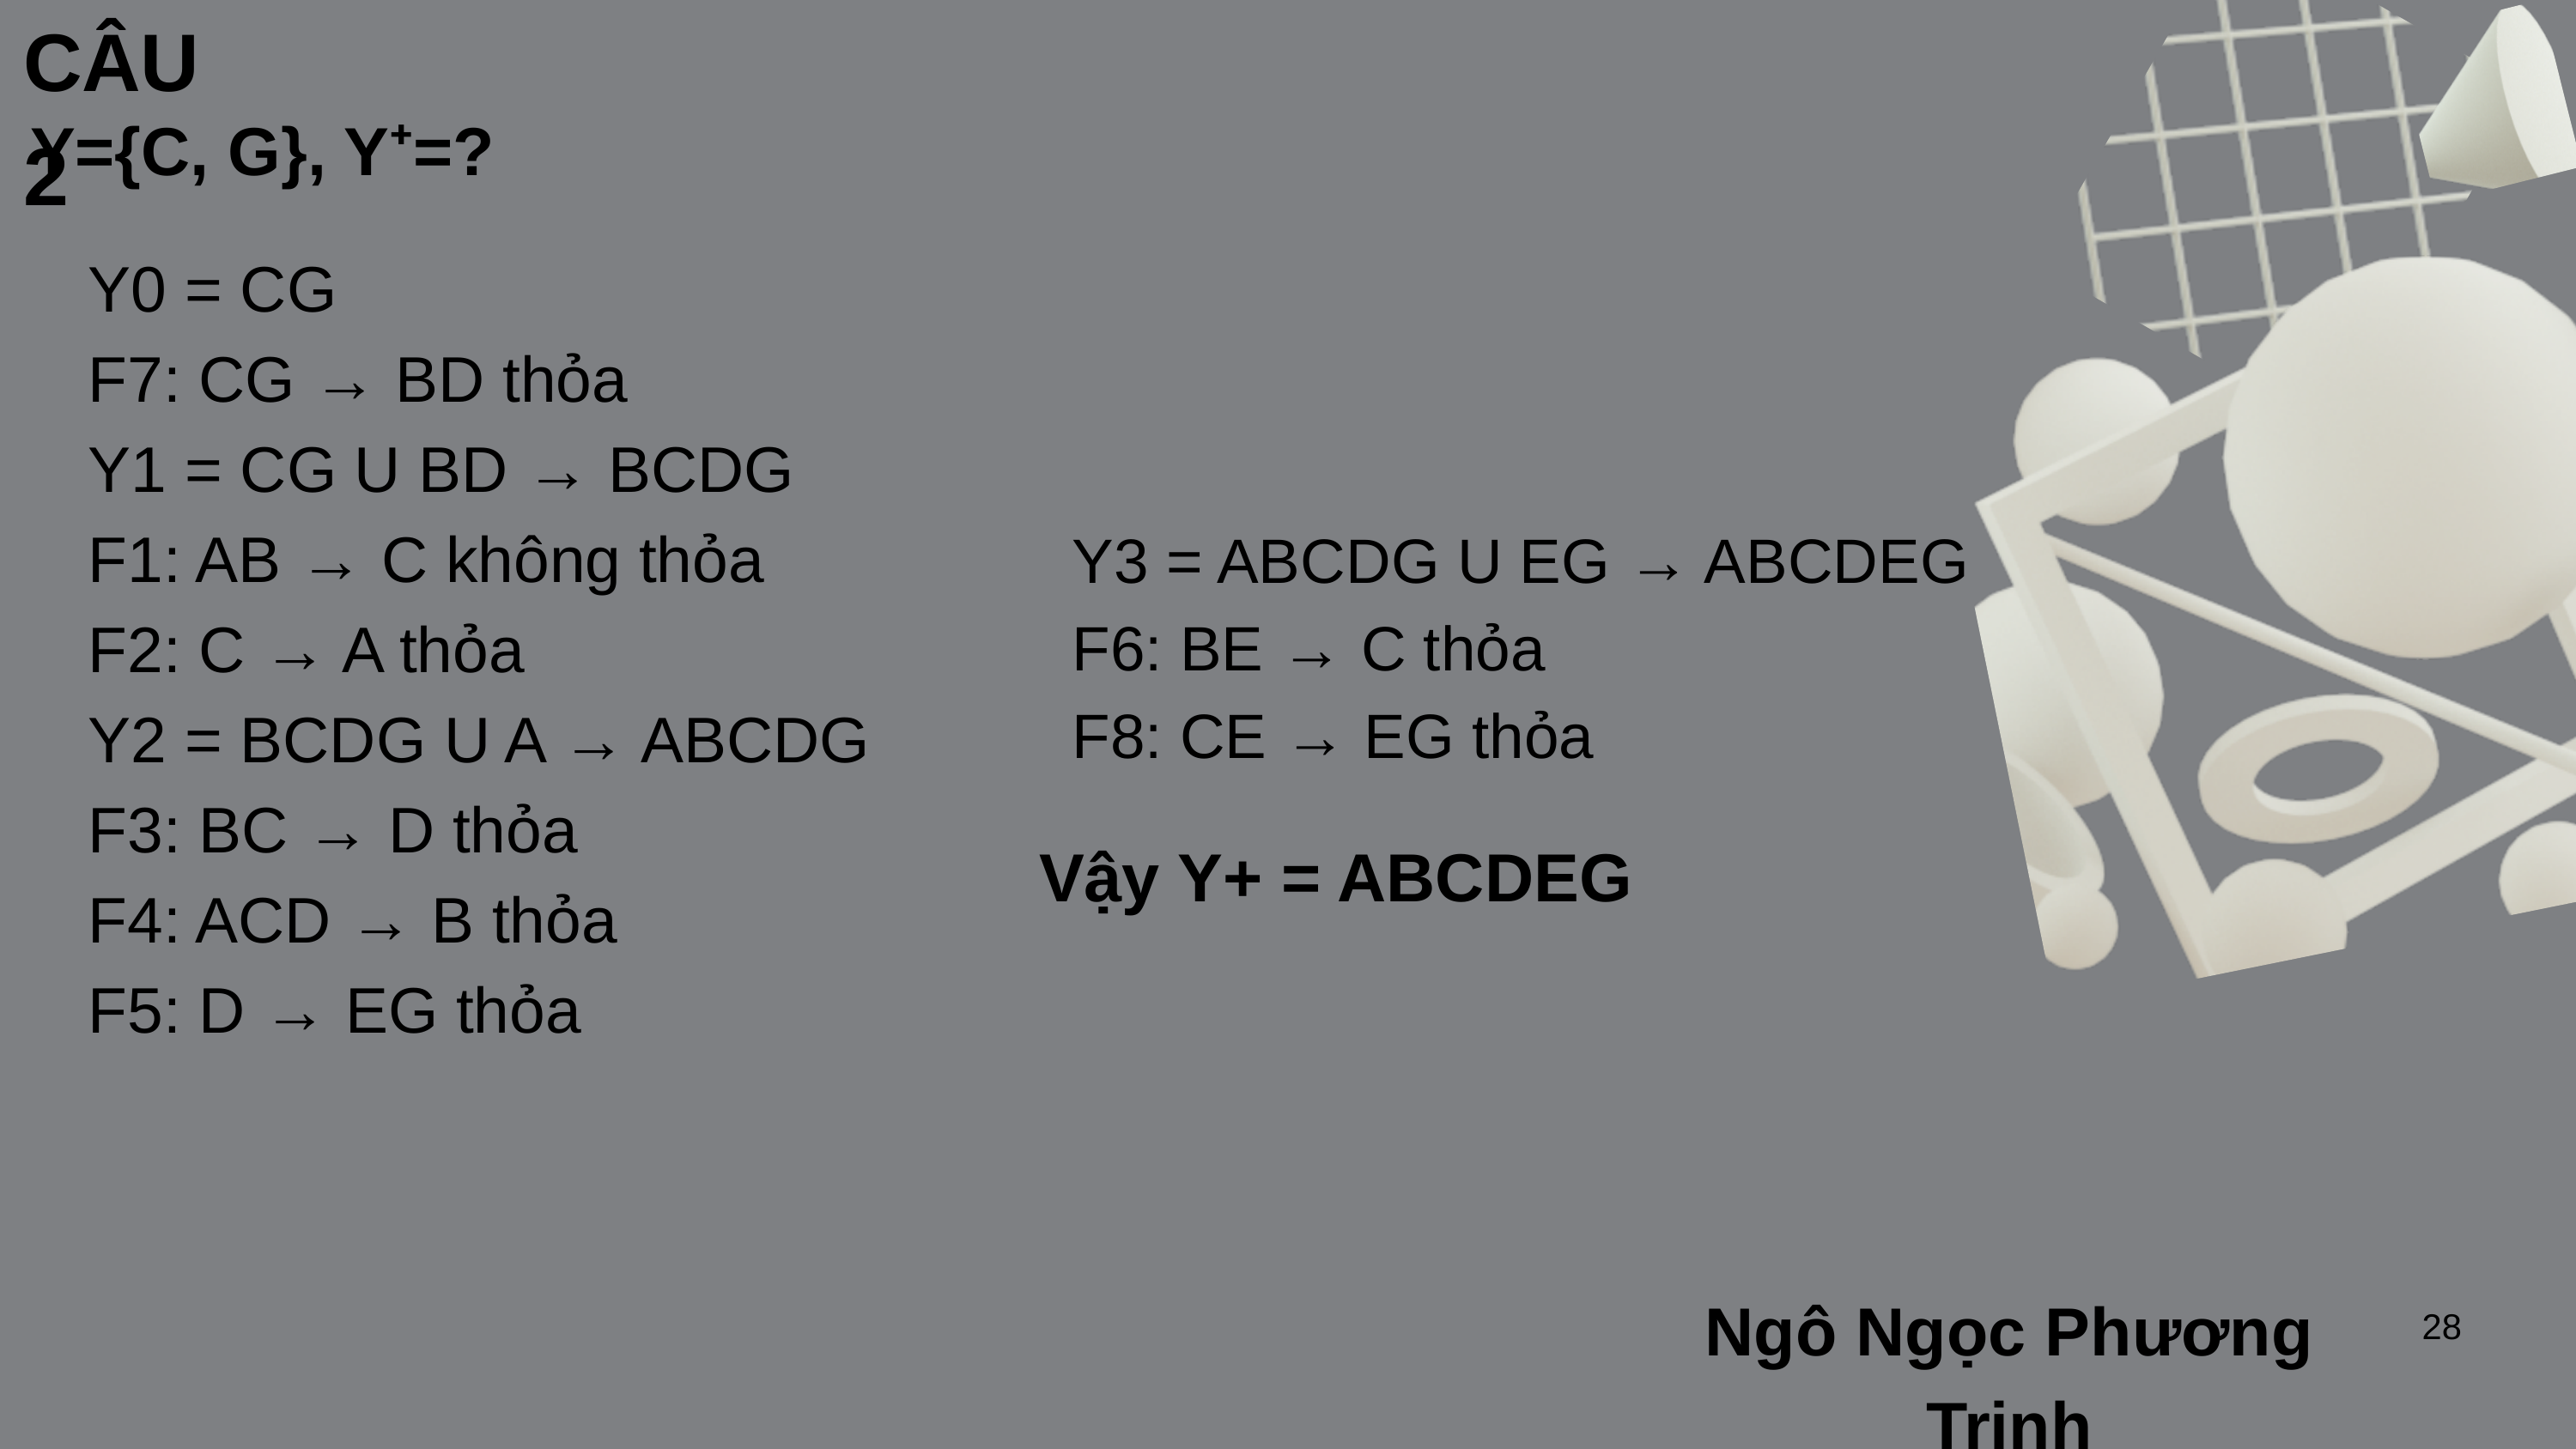

CÂU 2

Y={C, G}, Y⁺=?

Y0 = CG
F7: CG → BD thỏa
Y1 = CG U BD → BCDG
F1: AB → C không thỏa
F2: C → A thỏa
Y2 = BCDG U A → ABCDG
F3: BC → D thỏa
F4: ACD → B thỏa
F5: D → EG thỏa
Y3 = ABCDG U EG → ABCDEG
F6: BE → C thỏa
F8: CE → EG thỏa
Vậy Y+ = ABCDEG
Ngô Ngọc Phương Trinh
28